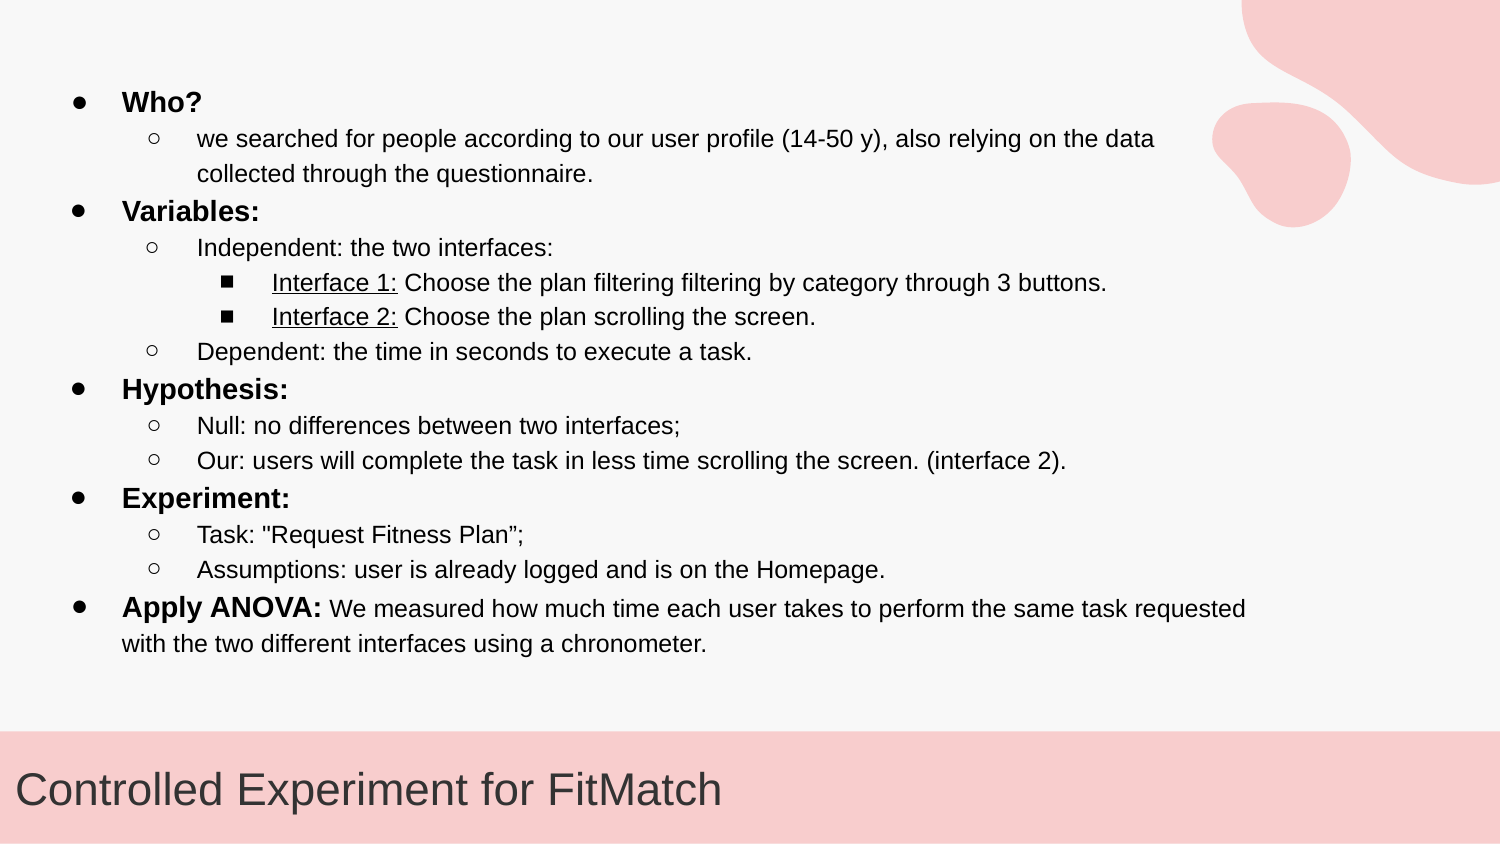

Who?
we searched for people according to our user profile (14-50 y), also relying on the data collected through the questionnaire.
Variables:
Independent: the two interfaces:
Interface 1: Choose the plan filtering filtering by category through 3 buttons.
Interface 2: Choose the plan scrolling the screen.
Dependent: the time in seconds to execute a task.
Hypothesis:
Null: no differences between two interfaces;
Our: users will complete the task in less time scrolling the screen. (interface 2).
Experiment:
Task: "Request Fitness Plan”;
Assumptions: user is already logged and is on the Homepage.
Apply ANOVA: We measured how much time each user takes to perform the same task requested with the two different interfaces using a chronometer.
# Controlled Experiment for FitMatch